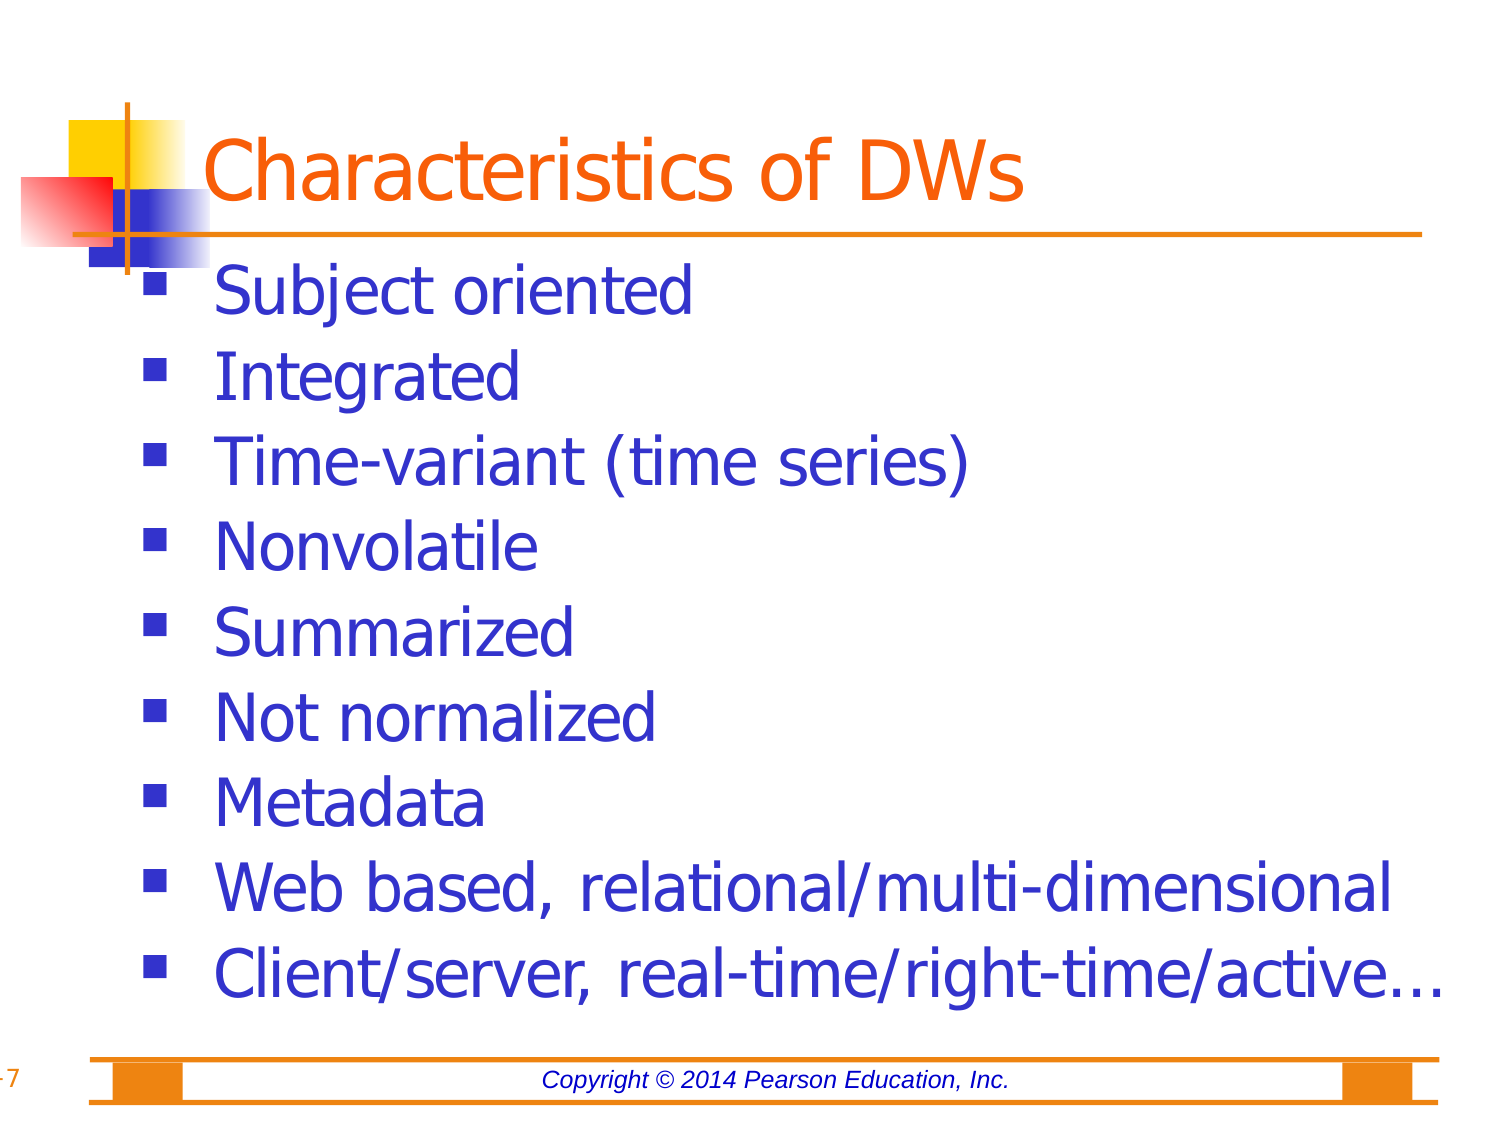

# Characteristics of DWs
Subject oriented
Integrated
Time-variant (time series)
Nonvolatile
Summarized
Not normalized
Metadata
Web based, relational/multi-dimensional
Client/server, real-time/right-time/active...